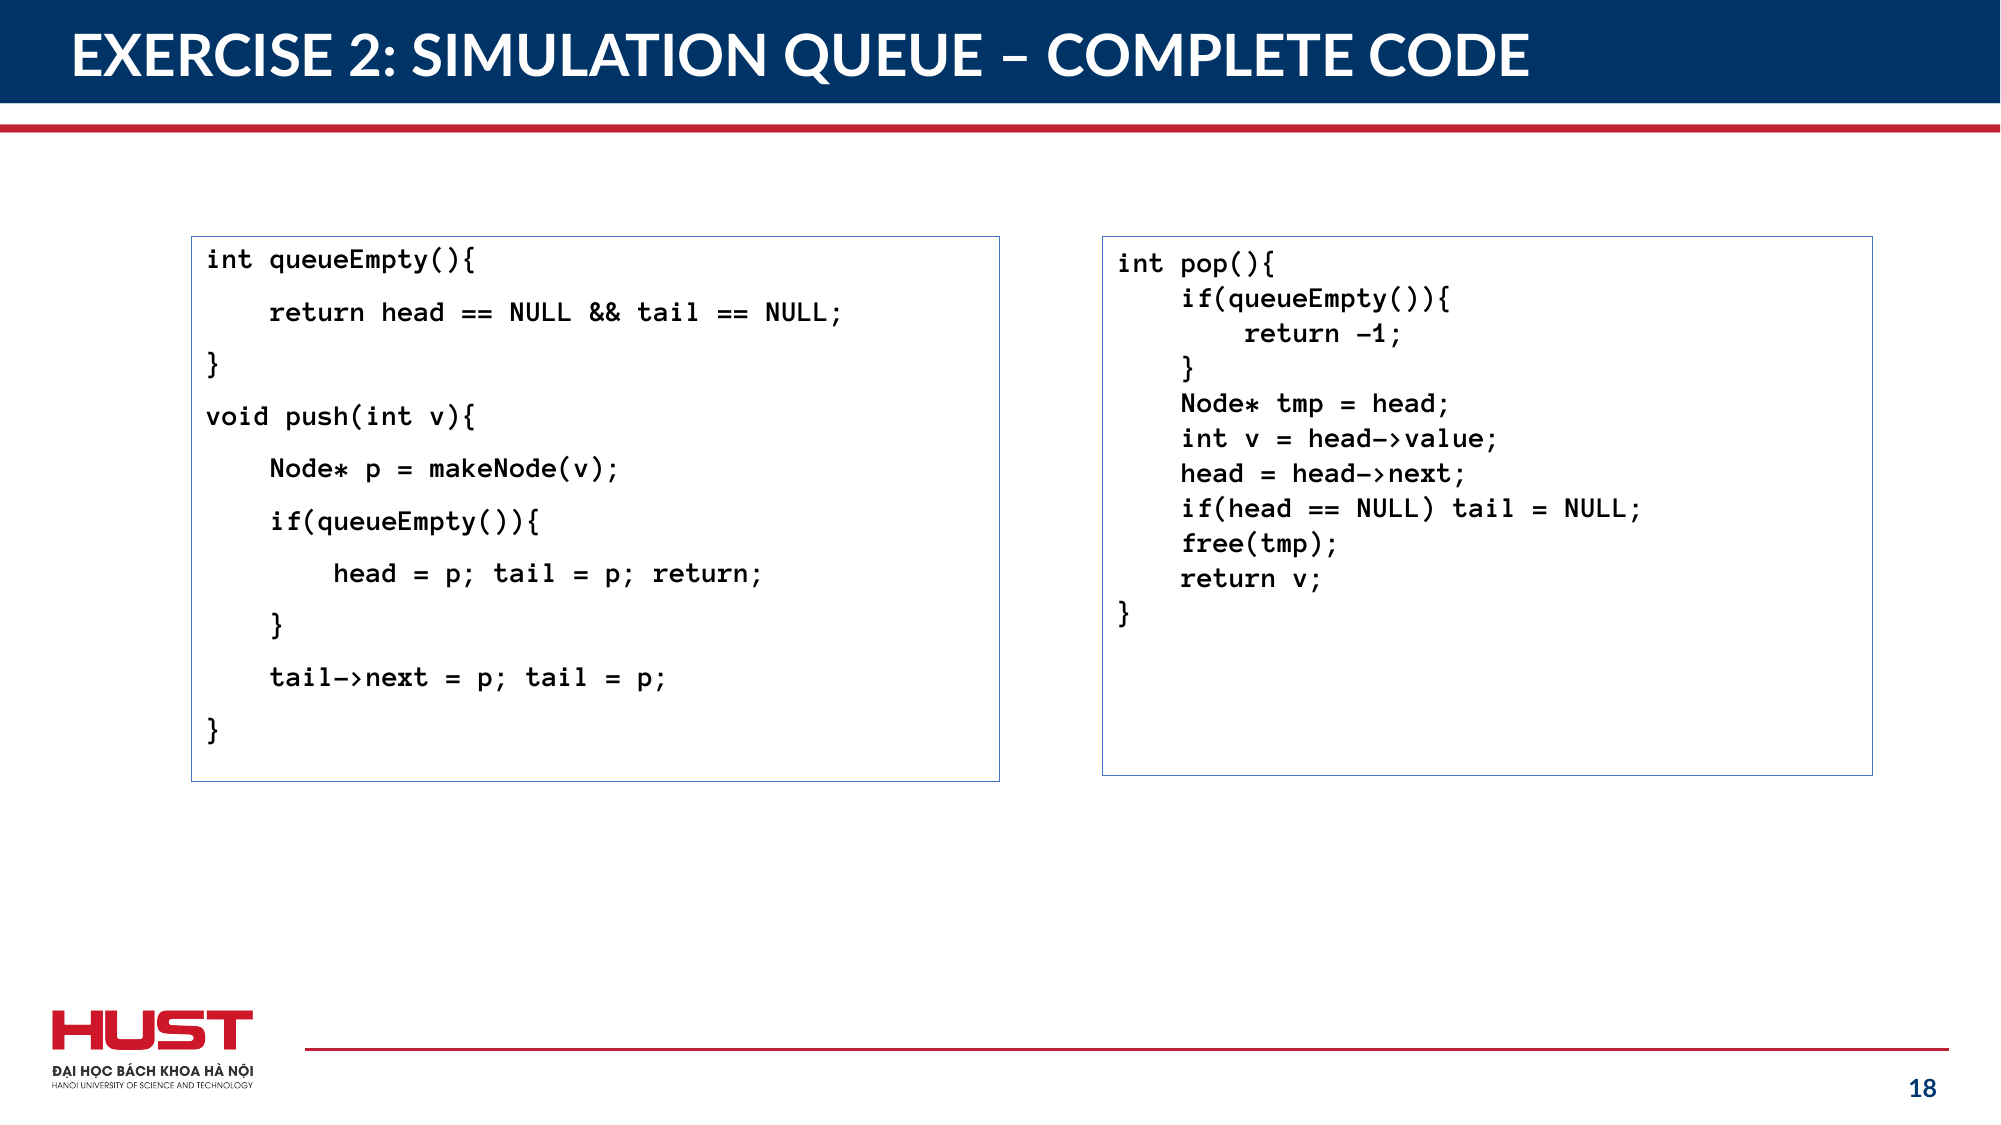

# EXERCISE 2: SIMULATION QUEUE – COMPLETE CODE
int pop(){
    if(queueEmpty()){
        return -1;
    }
    Node* tmp = head;
    int v = head->value;
    head = head->next;
    if(head == NULL) tail = NULL;
    free(tmp);
    return v;
}

int queueEmpty(){
    return head == NULL && tail == NULL;
}
void push(int v){
    Node* p = makeNode(v);
    if(queueEmpty()){
        head = p; tail = p; return;
    }
    tail->next = p; tail = p;
}

18